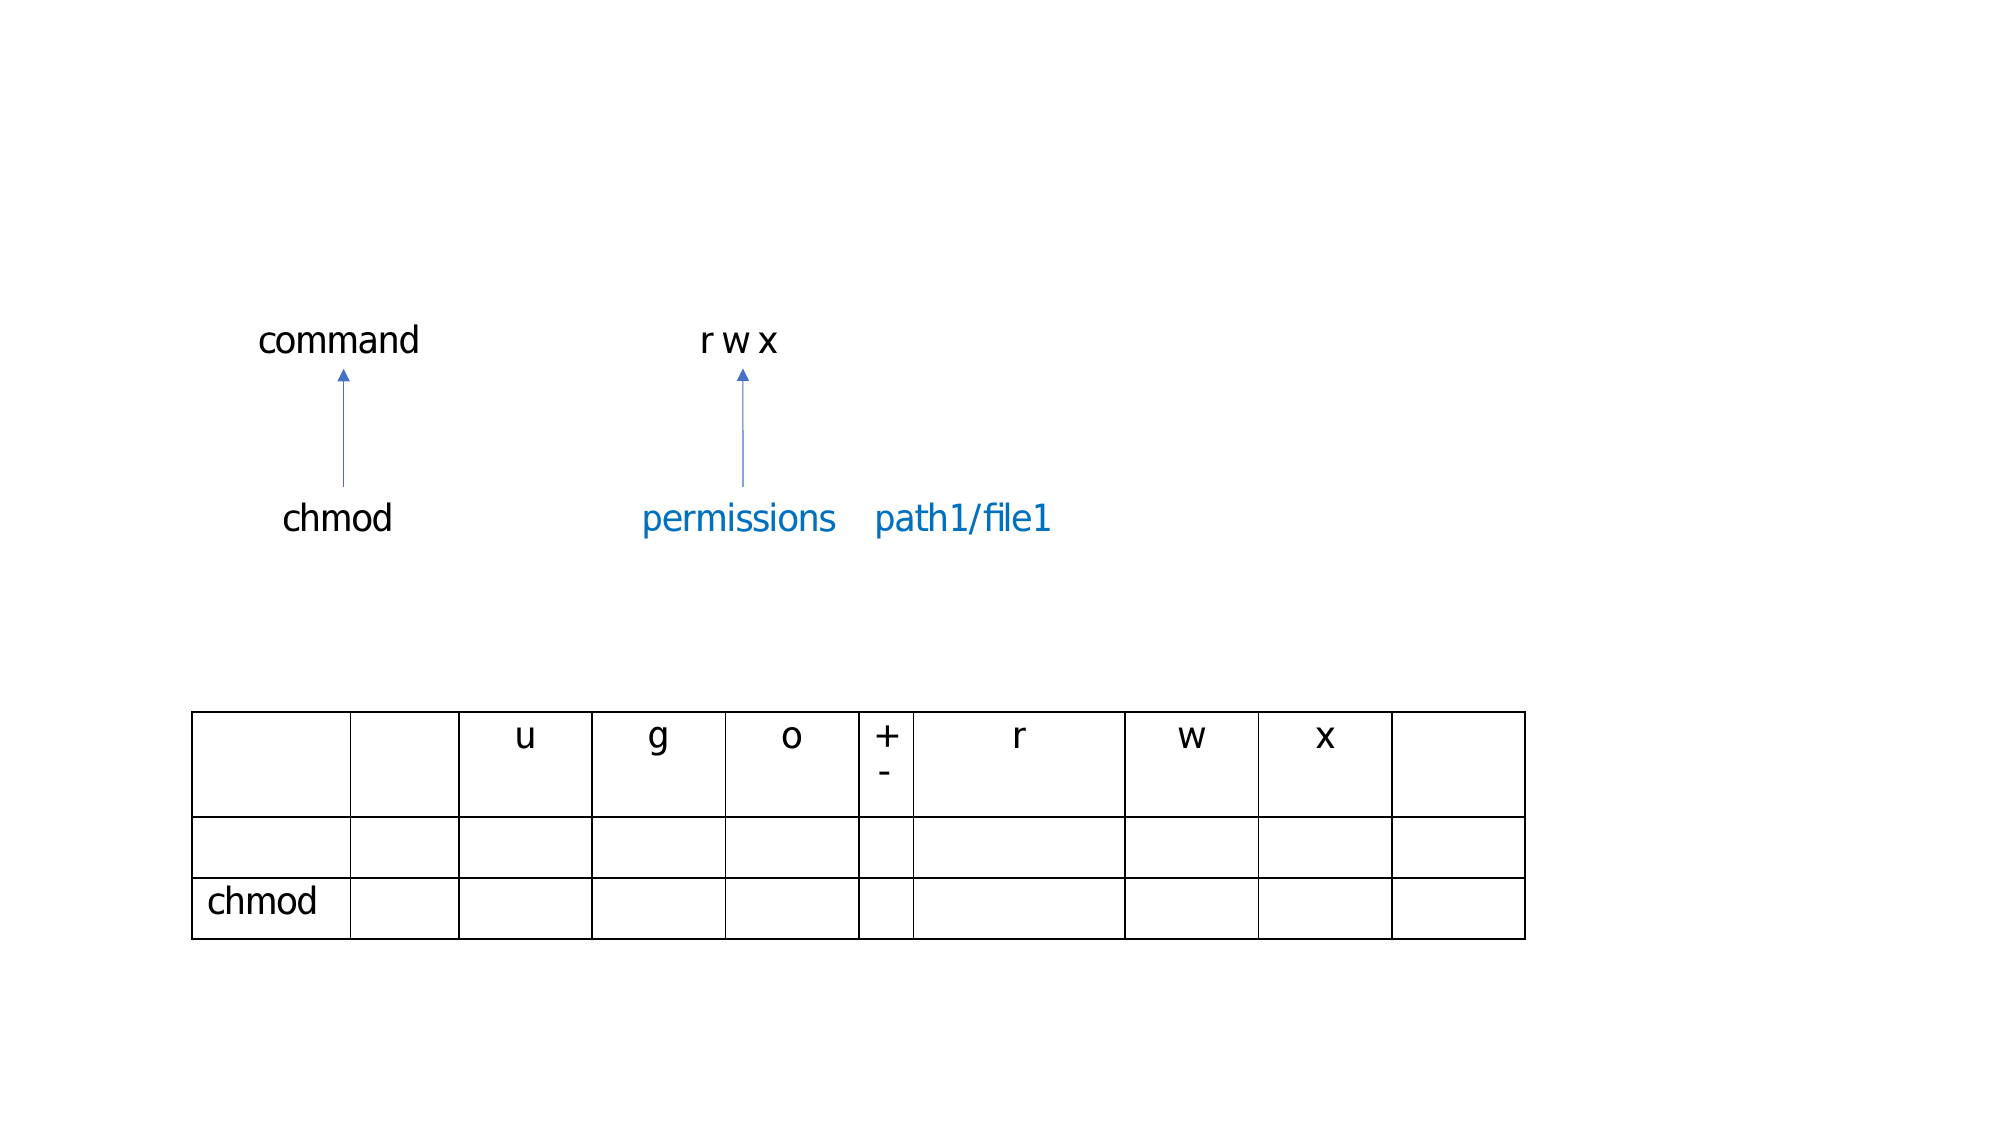

r w x
command
chmod
permissions
path1/file1
|  |  | u | g | o | + - | r | w | x |  |
| --- | --- | --- | --- | --- | --- | --- | --- | --- | --- |
|  |  |  |  |  |  |  |  |  |  |
| chmod |  |  |  |  |  |  |  |  |  |